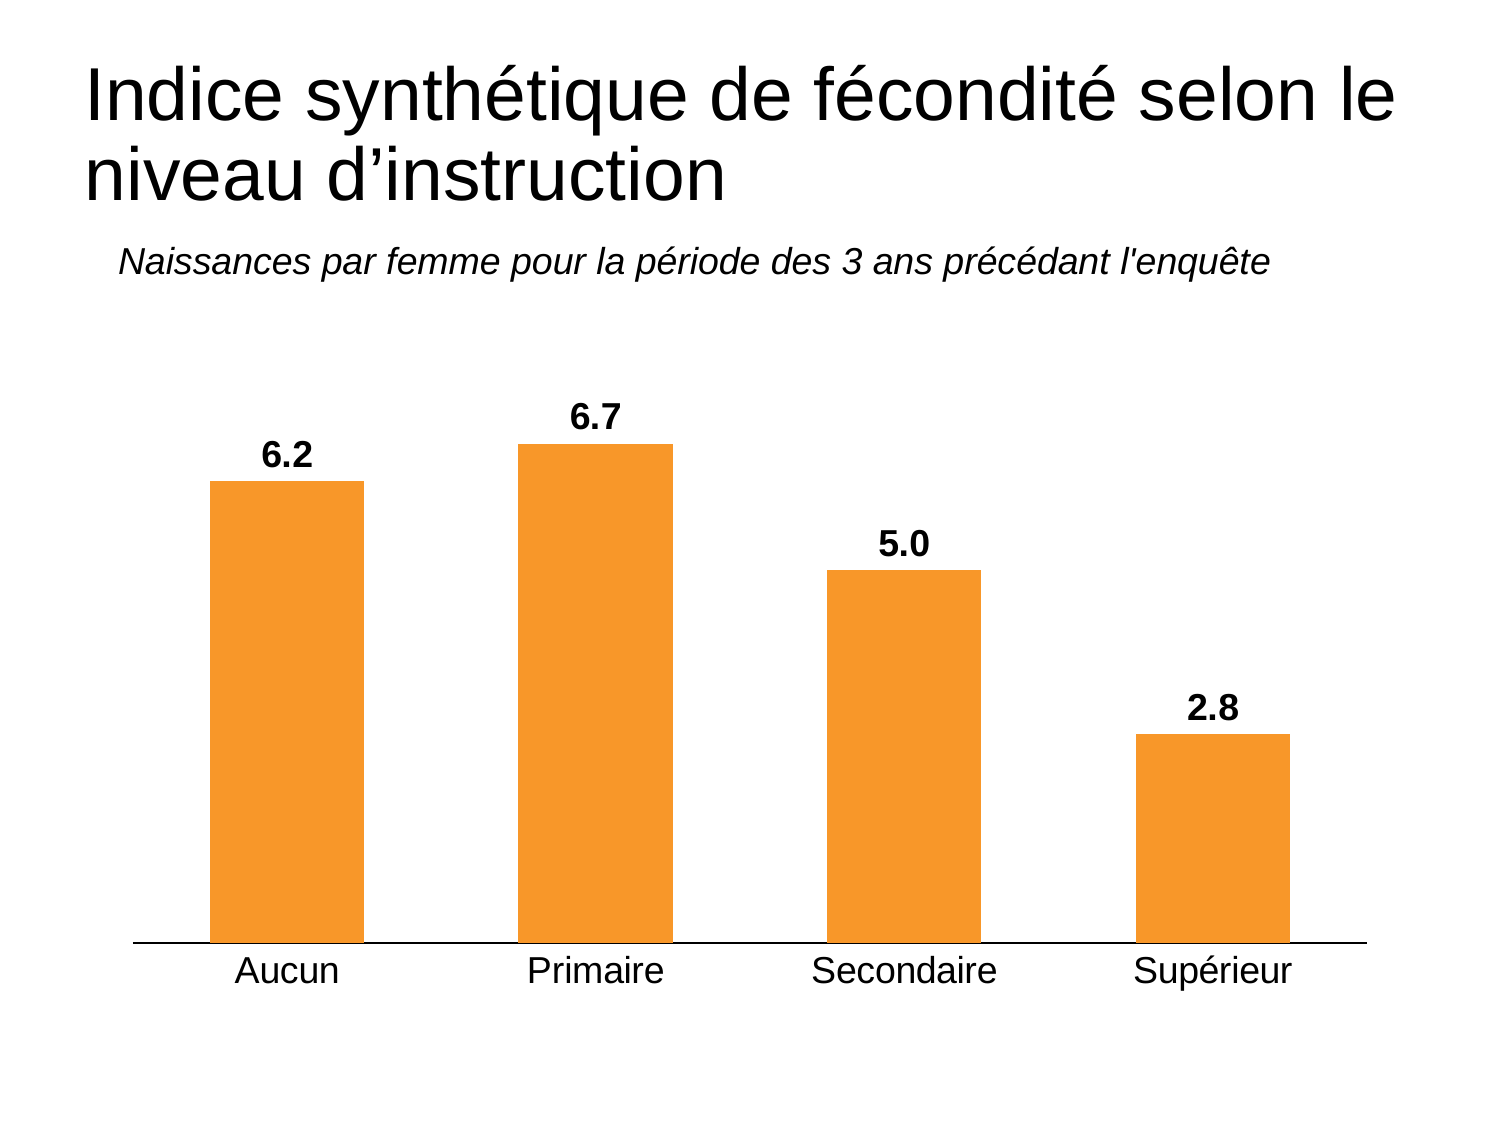

# Indice synthétique de fécondité selon le niveau d’instruction
Naissances par femme pour la période des 3 ans précédant l'enquête

### Chart

| Category | Column1 |
|---|---|
| Aucun | 6.2 |
| Primaire | 6.7 |
| Secondaire | 5.0 |
| Supérieur | 2.8 |